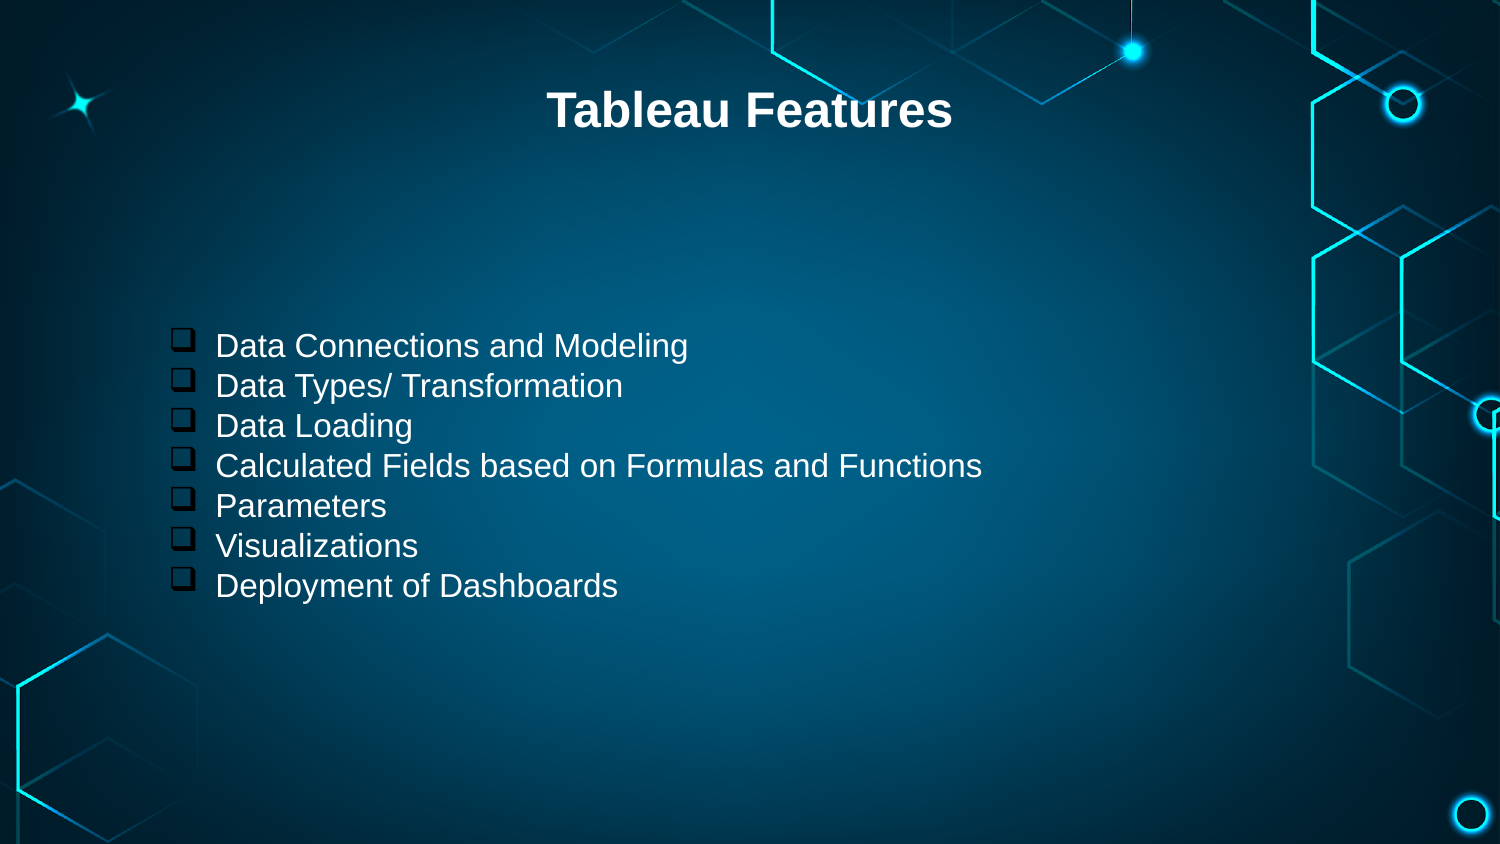

# Tableau Features
Data Connections and Modeling
Data Types/ Transformation
Data Loading
Calculated Fields based on Formulas and Functions
Parameters
Visualizations
Deployment of Dashboards